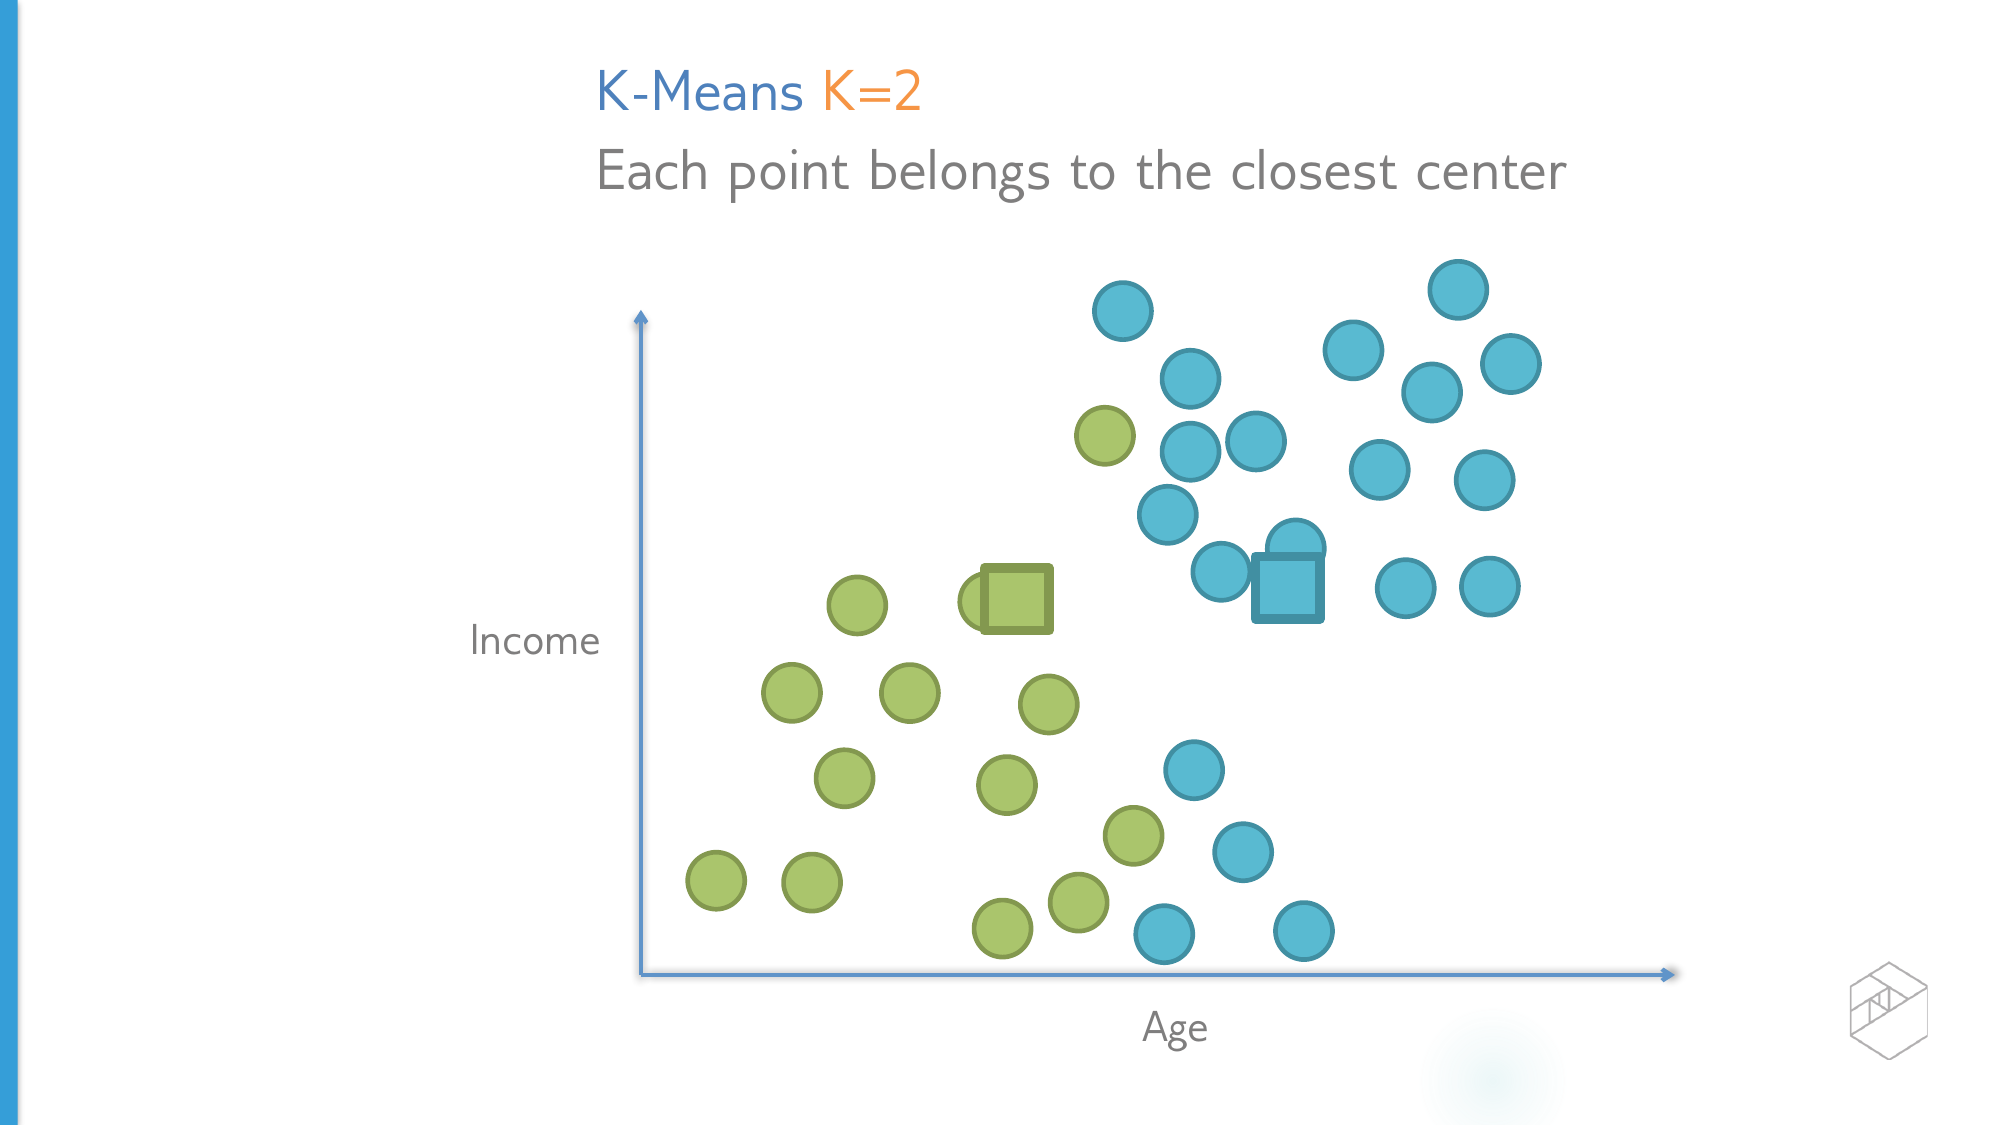

K­‐Means K=2
Each point belongs to the closest center

Income

Age